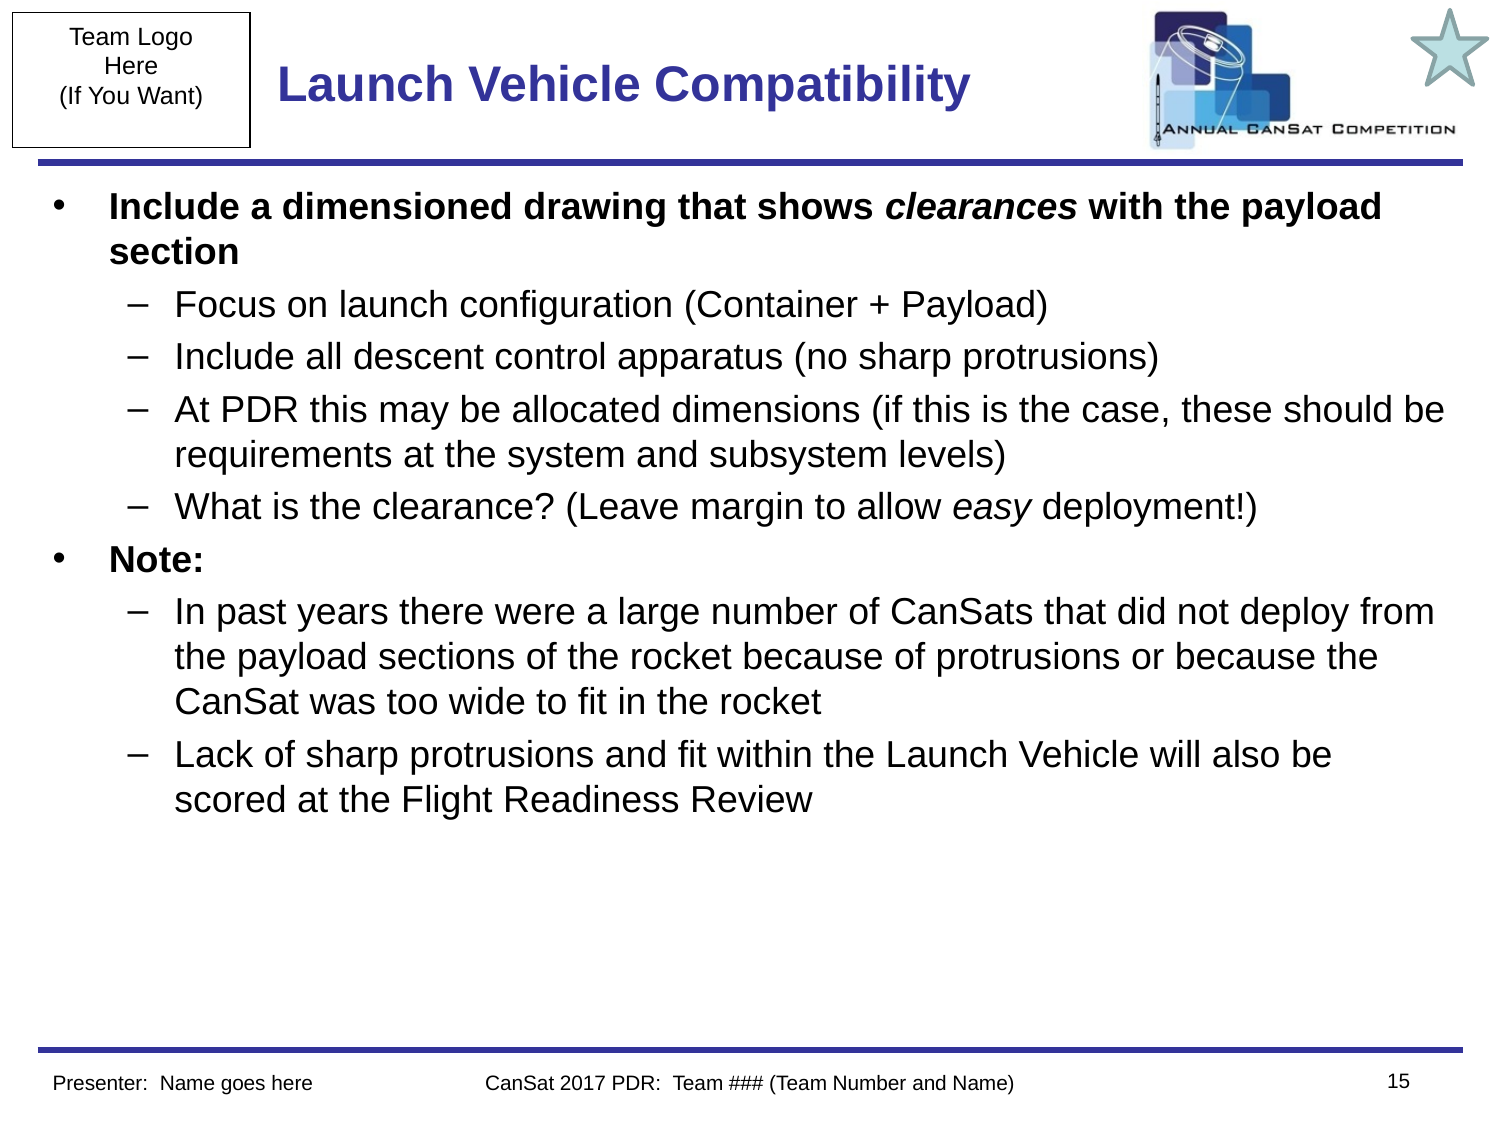

# Launch Vehicle Compatibility
Include a dimensioned drawing that shows clearances with the payload section
Focus on launch configuration (Container + Payload)
Include all descent control apparatus (no sharp protrusions)
At PDR this may be allocated dimensions (if this is the case, these should be requirements at the system and subsystem levels)
What is the clearance? (Leave margin to allow easy deployment!)
Note:
In past years there were a large number of CanSats that did not deploy from the payload sections of the rocket because of protrusions or because the CanSat was too wide to fit in the rocket
Lack of sharp protrusions and fit within the Launch Vehicle will also be scored at the Flight Readiness Review
15
Presenter:  Name goes here
CanSat 2017 PDR:  Team ### (Team Number and Name)